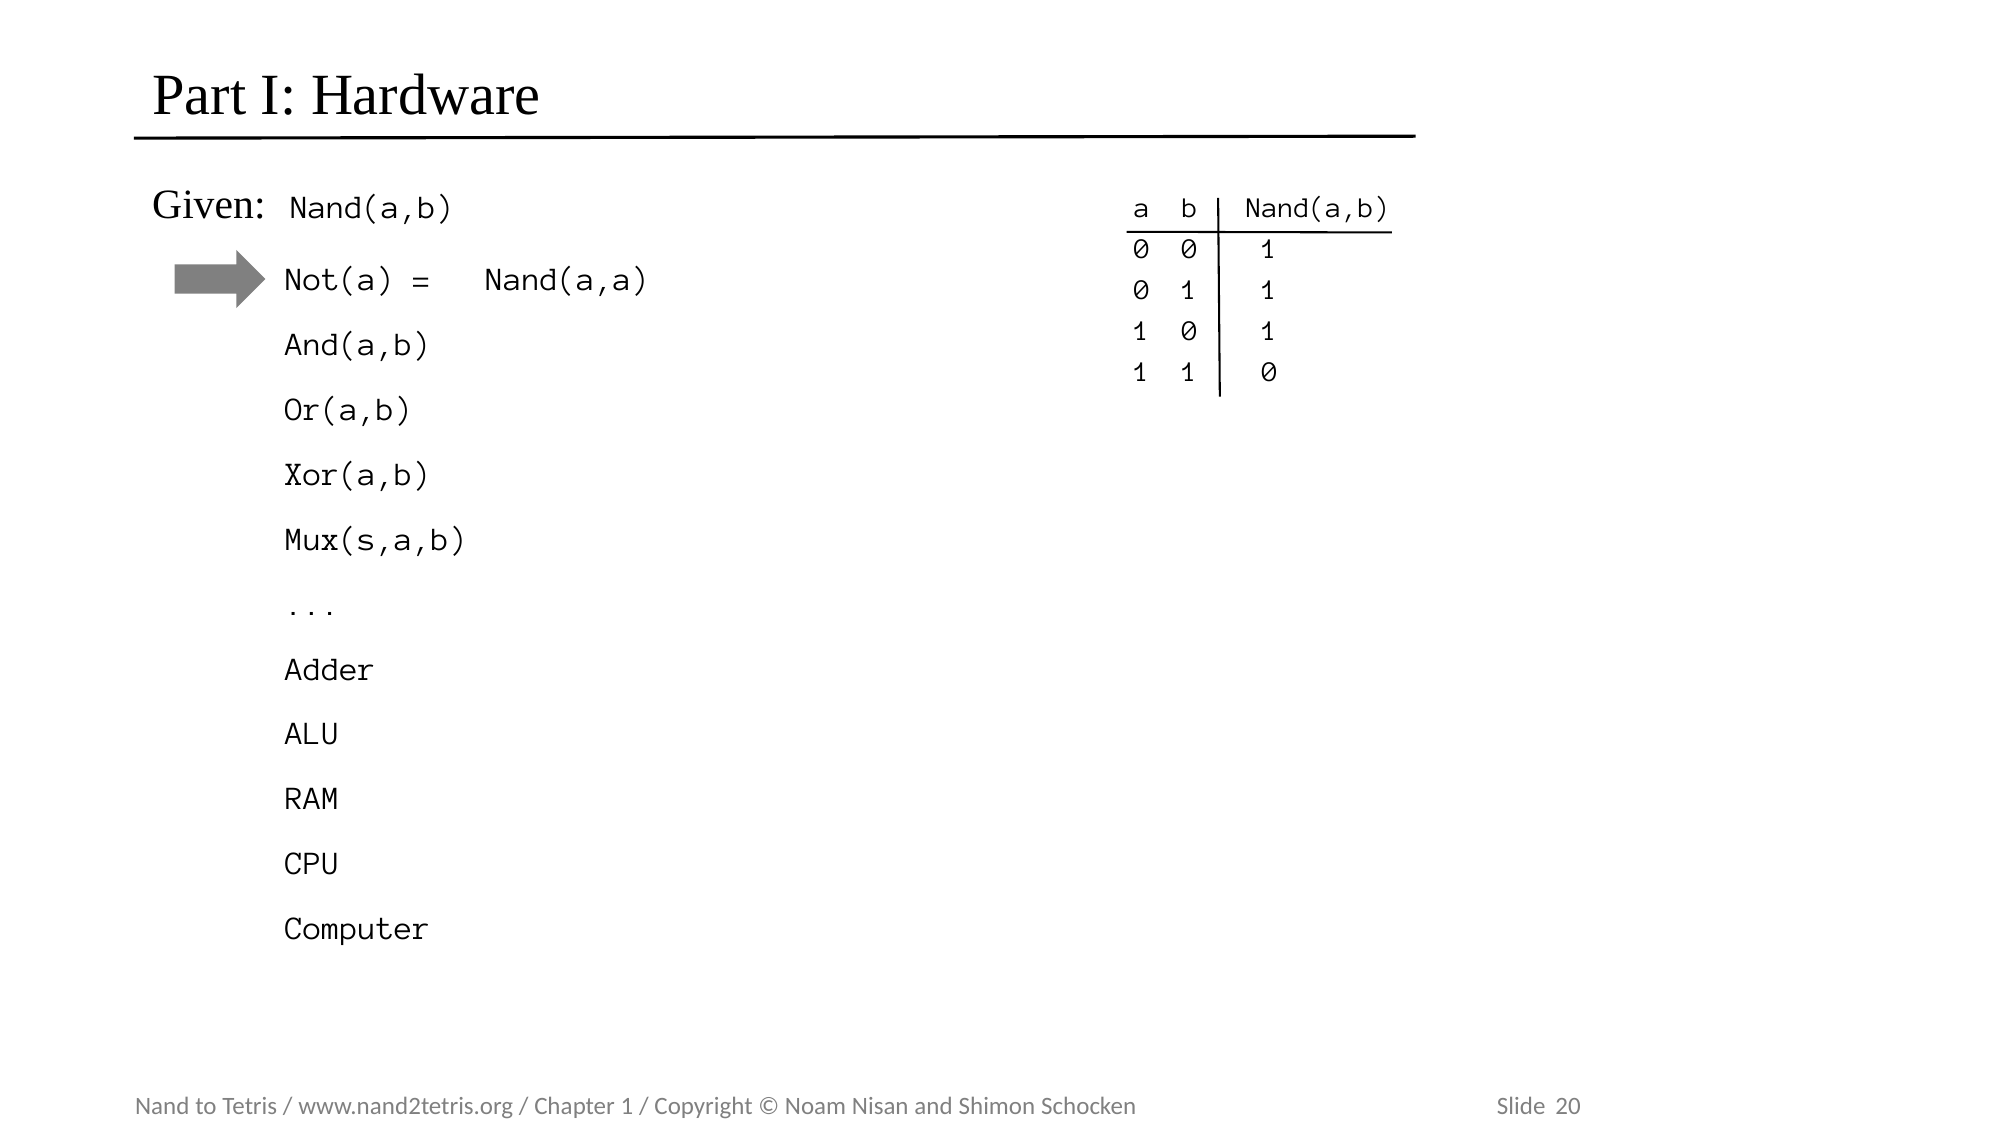

# Part I: Hardware
a  b   Nand(a,b)
0  0    1
0  1    1
1  0    1
1  1    0

Given: Nand(a,b)

Not(a) =   Nand(a,a)
And(a,b)
Or(a,b)
Xor(a,b)
Mux(s,a,b)
...
Adder
ALU
RAM
CPU
Computer